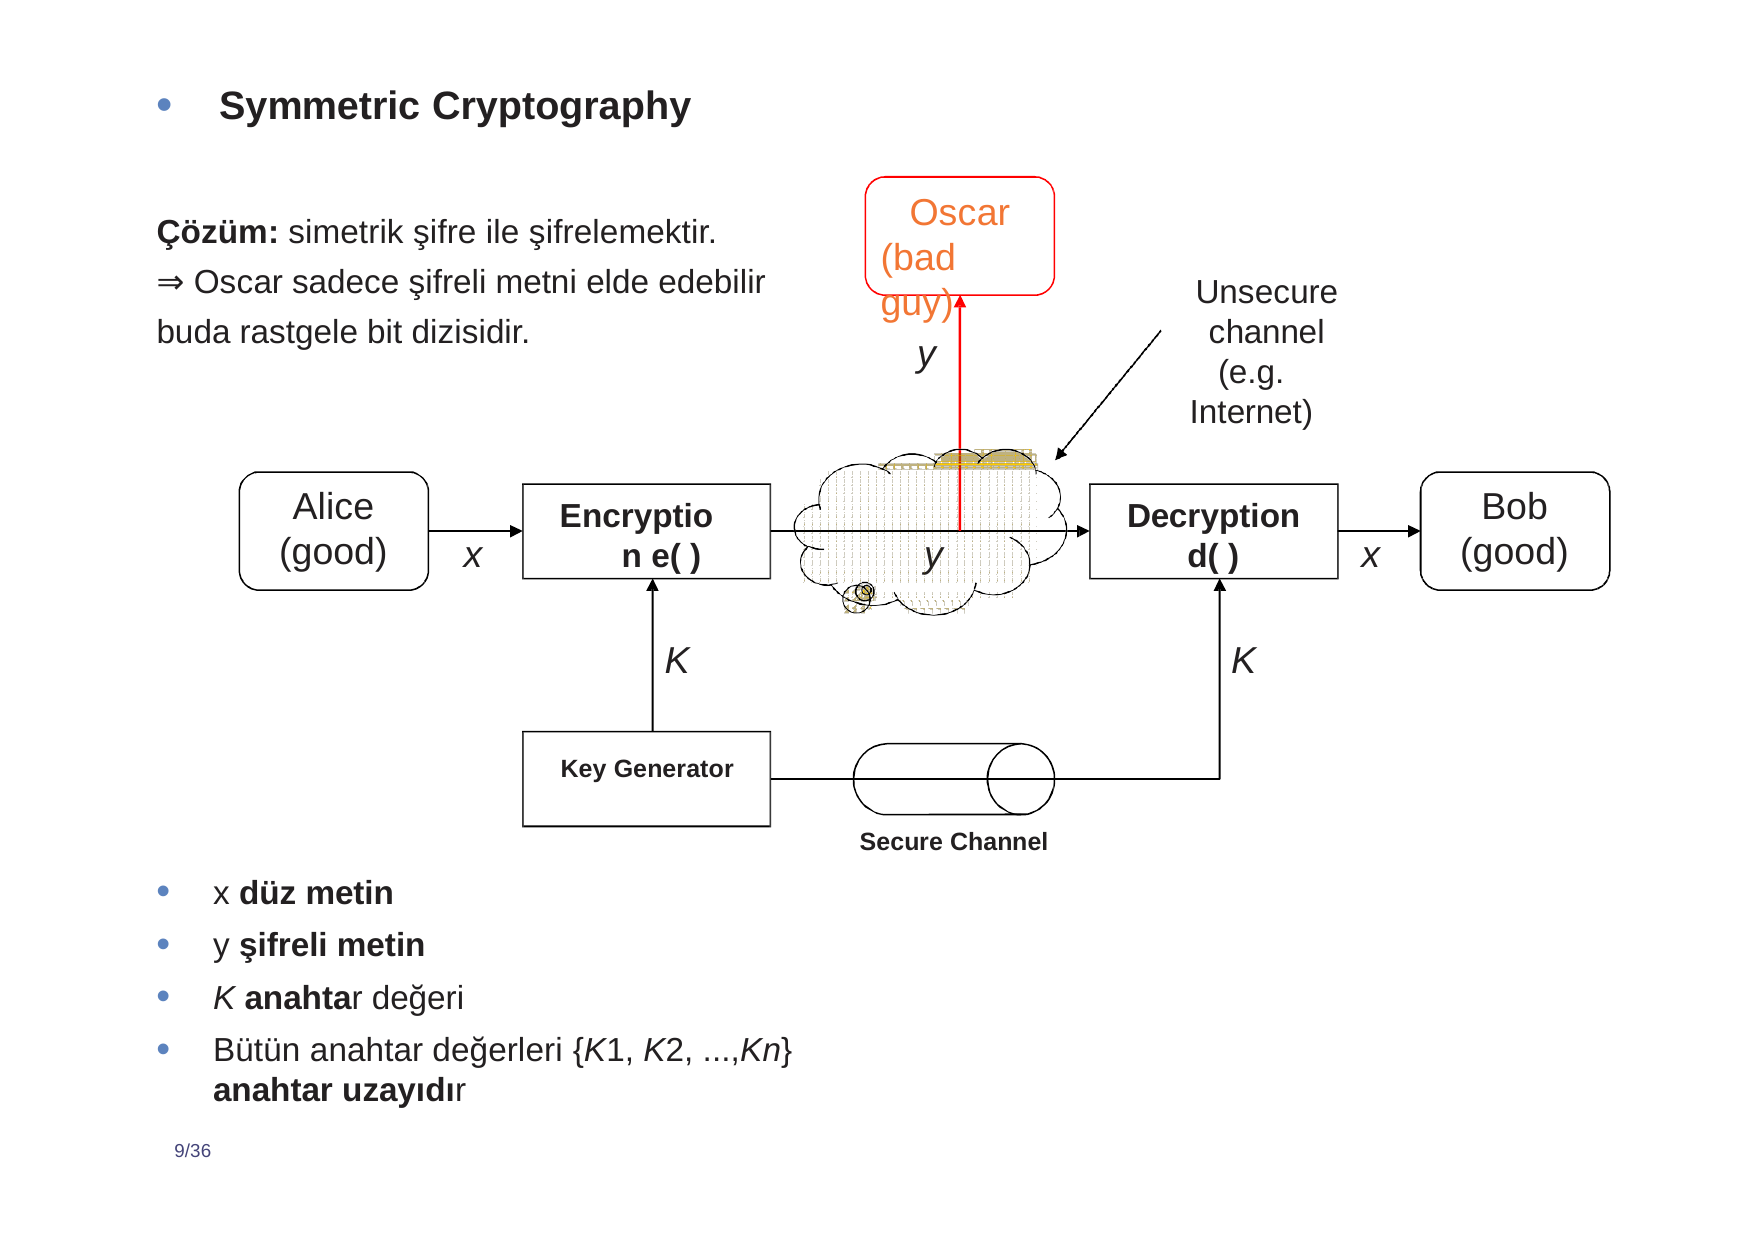

Symmetric Cryptography

Oscar (bad guy)
Çözüm: simetrik şifre ile şifrelemektir.
⇒ Oscar sadece şifreli metni elde edebilir buda rastgele bit dizisidir.
Unsecure channel
(e.g. Internet)

y

Alice (good)
Bob (good)

Encryption e( )
Decryption d( )

x
y
x

K
K

Key Generator

Secure Channel
x düz metin

y şifreli metin

K anahtar değeri

Bütün anahtar değerleri {K1, K2, ...,Kn} anahtar uzayıdır
9/36